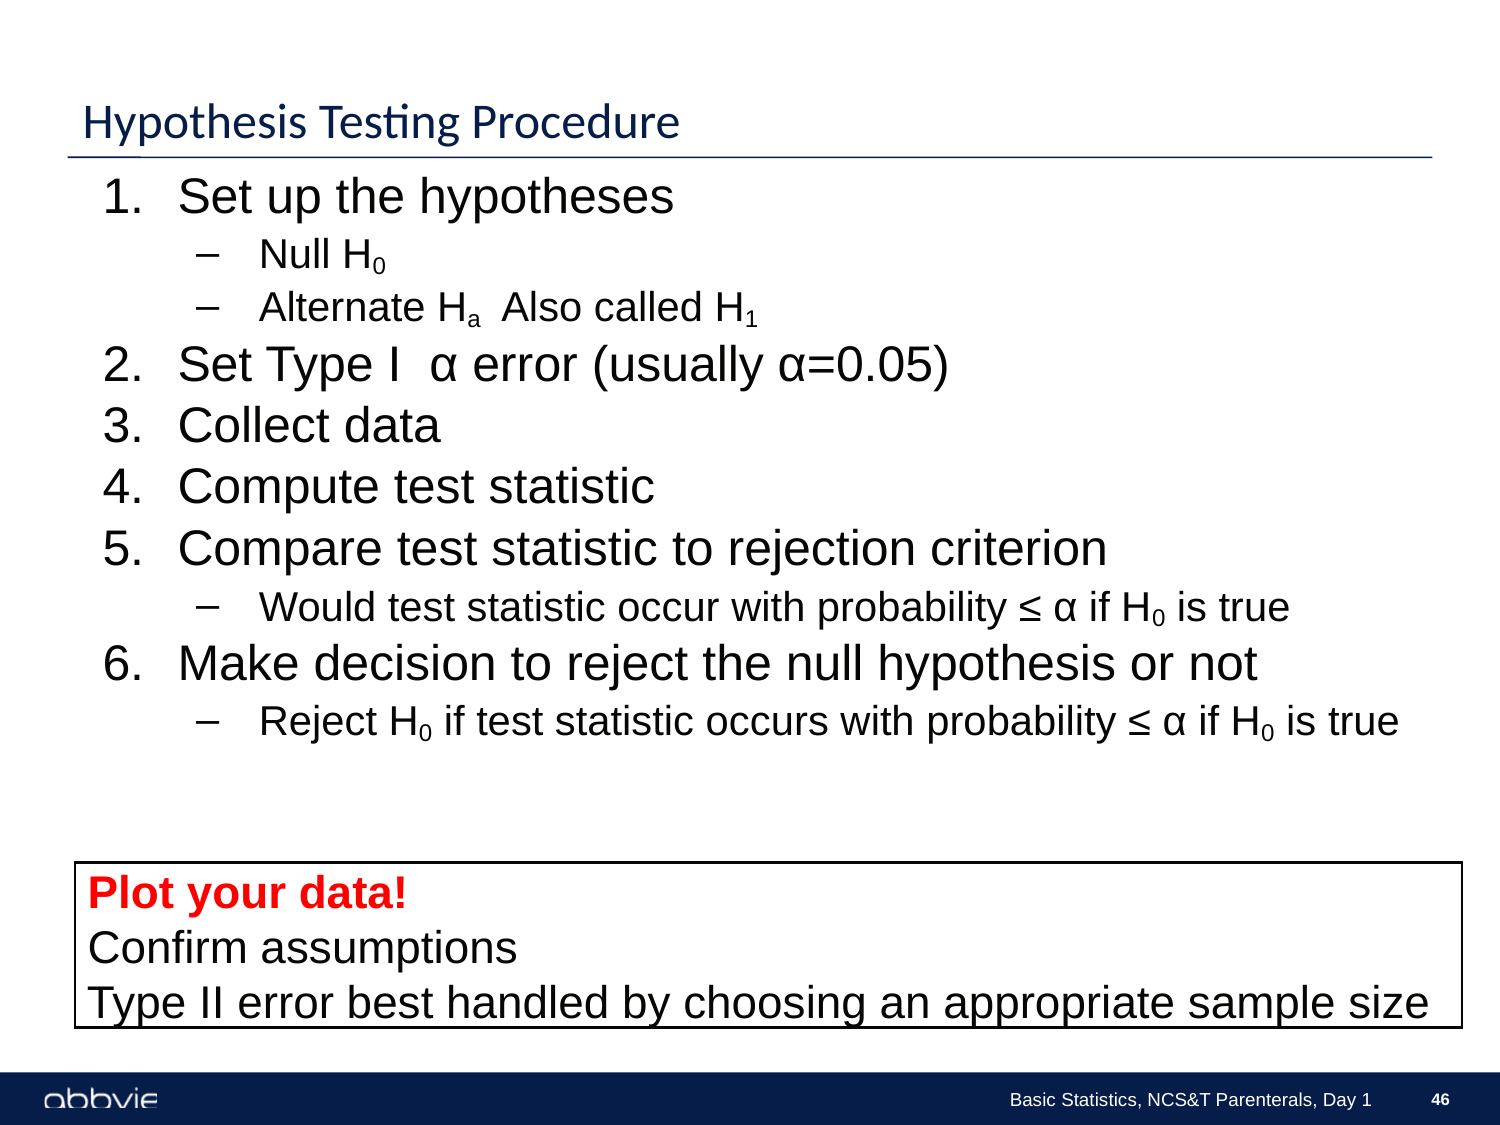

# Hypothesis Testing Procedure
Set up the hypotheses
Null H0
Alternate Ha   Also called H1
Set Type I  α error (usually α=0.05)
Collect data
Compute test statistic
Compare test statistic to rejection criterion
Would test statistic occur with probability ≤ α if H0 is true
Make decision to reject the null hypothesis or not
Reject H0 if test statistic occurs with probability ≤ α if H0 is true

 Plot your data!
 Confirm assumptions
 Type II error best handled by choosing an appropriate sample size
Basic Statistics, NCS&T Parenterals, Day 1
46